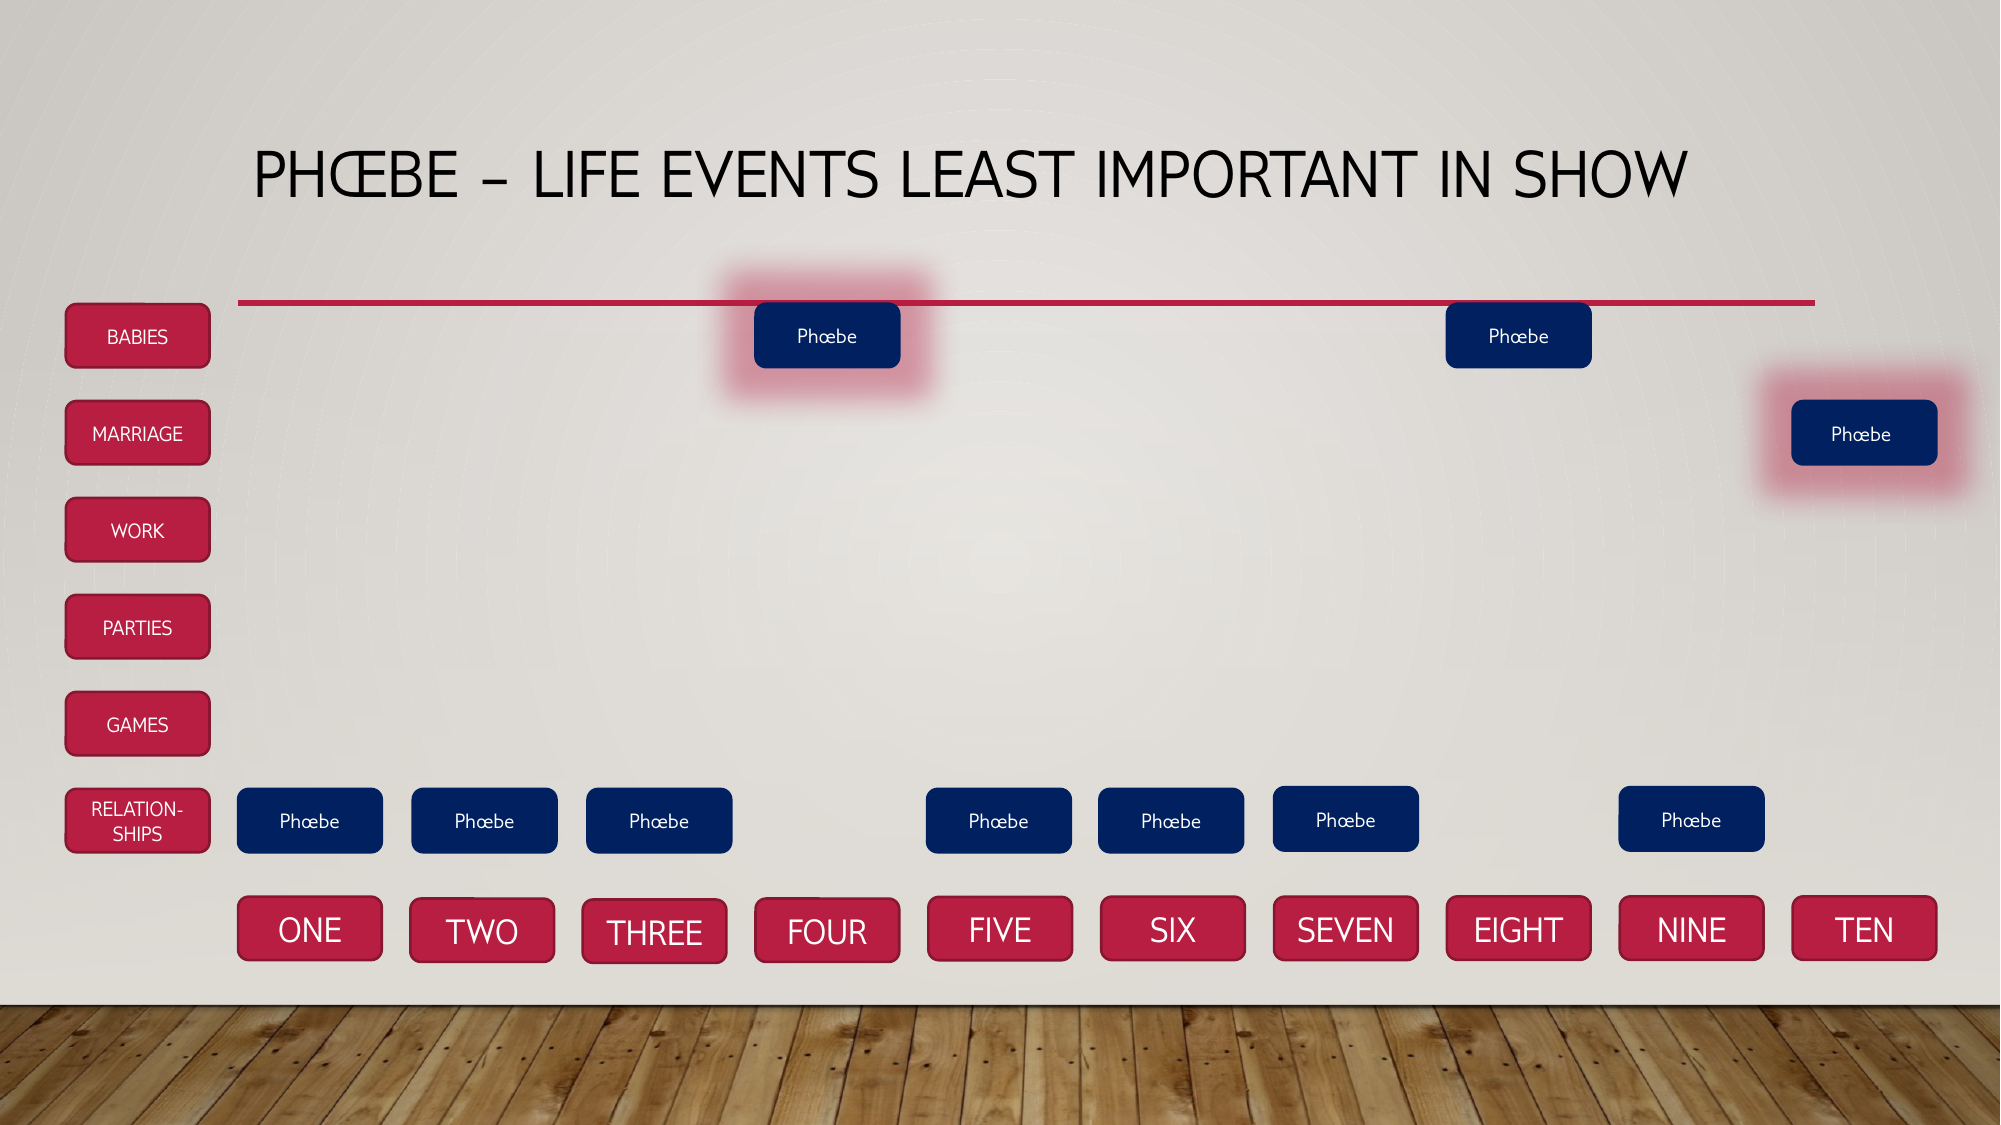

# Phoebe – life events Least important in show
Phoebe
Phoebe
BABIES
MARRIAGE
Phoebe
WORK
PARTIES
GAMES
Phoebe
Phoebe
RELATION-SHIPS
Phoebe
Phoebe
Phoebe
Phoebe
Phoebe
EIGHT
NINE
TEN
ONE
SIX
SEVEN
FIVE
TWO
FOUR
THREE